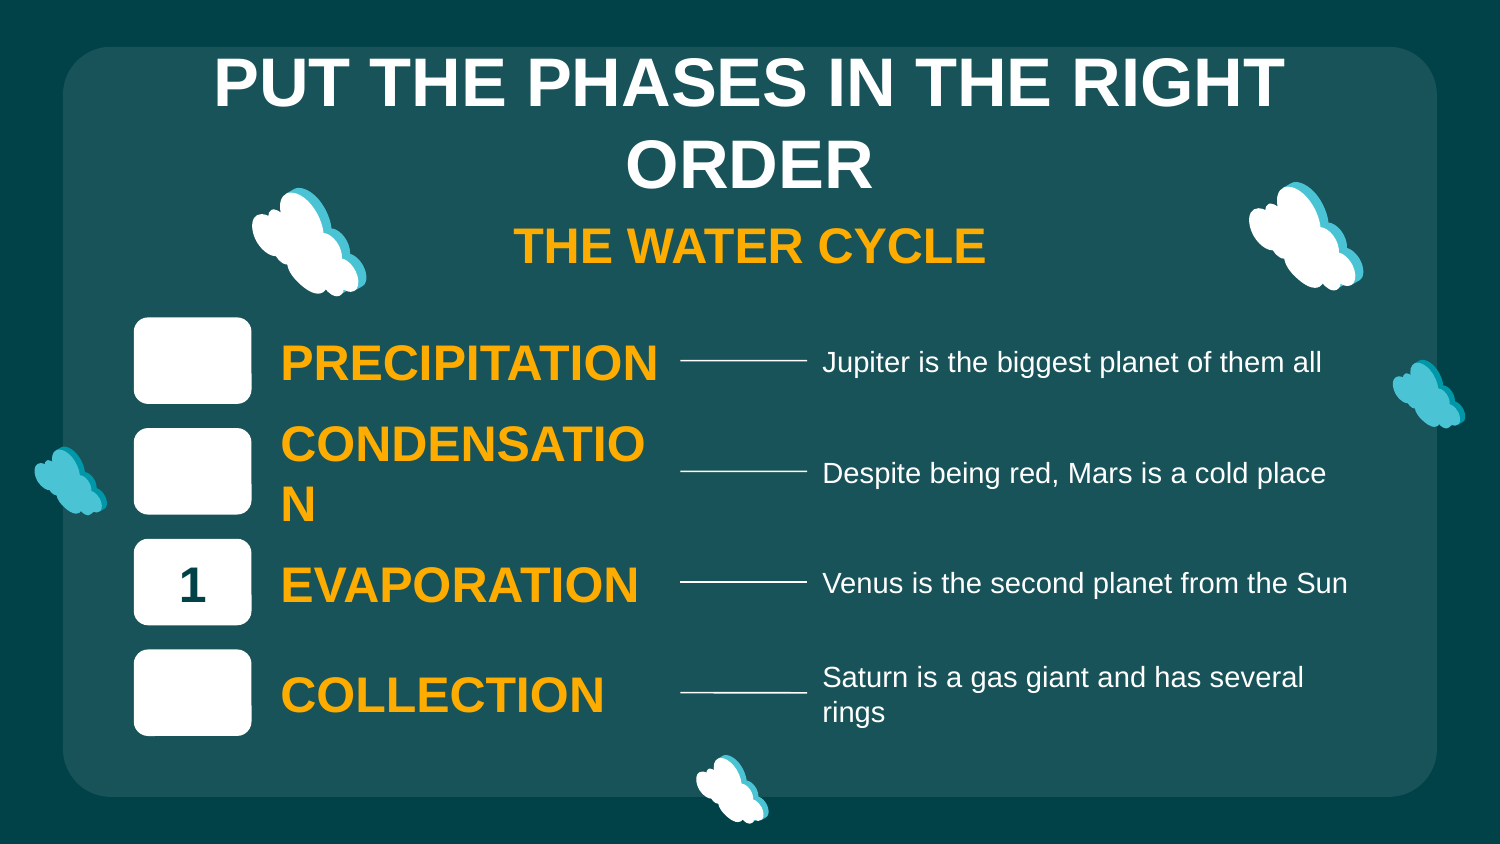

# PUT THE PHASES IN THE RIGHT ORDER

THE WATER CYCLE
PRECIPITATION

Jupiter is the biggest planet of them all

CONDENSATION

Despite being red, Mars is a cold place

EVAPORATION
1
Venus is the second planet from the Sun
COLLECTION

Saturn is a gas giant and has several rings